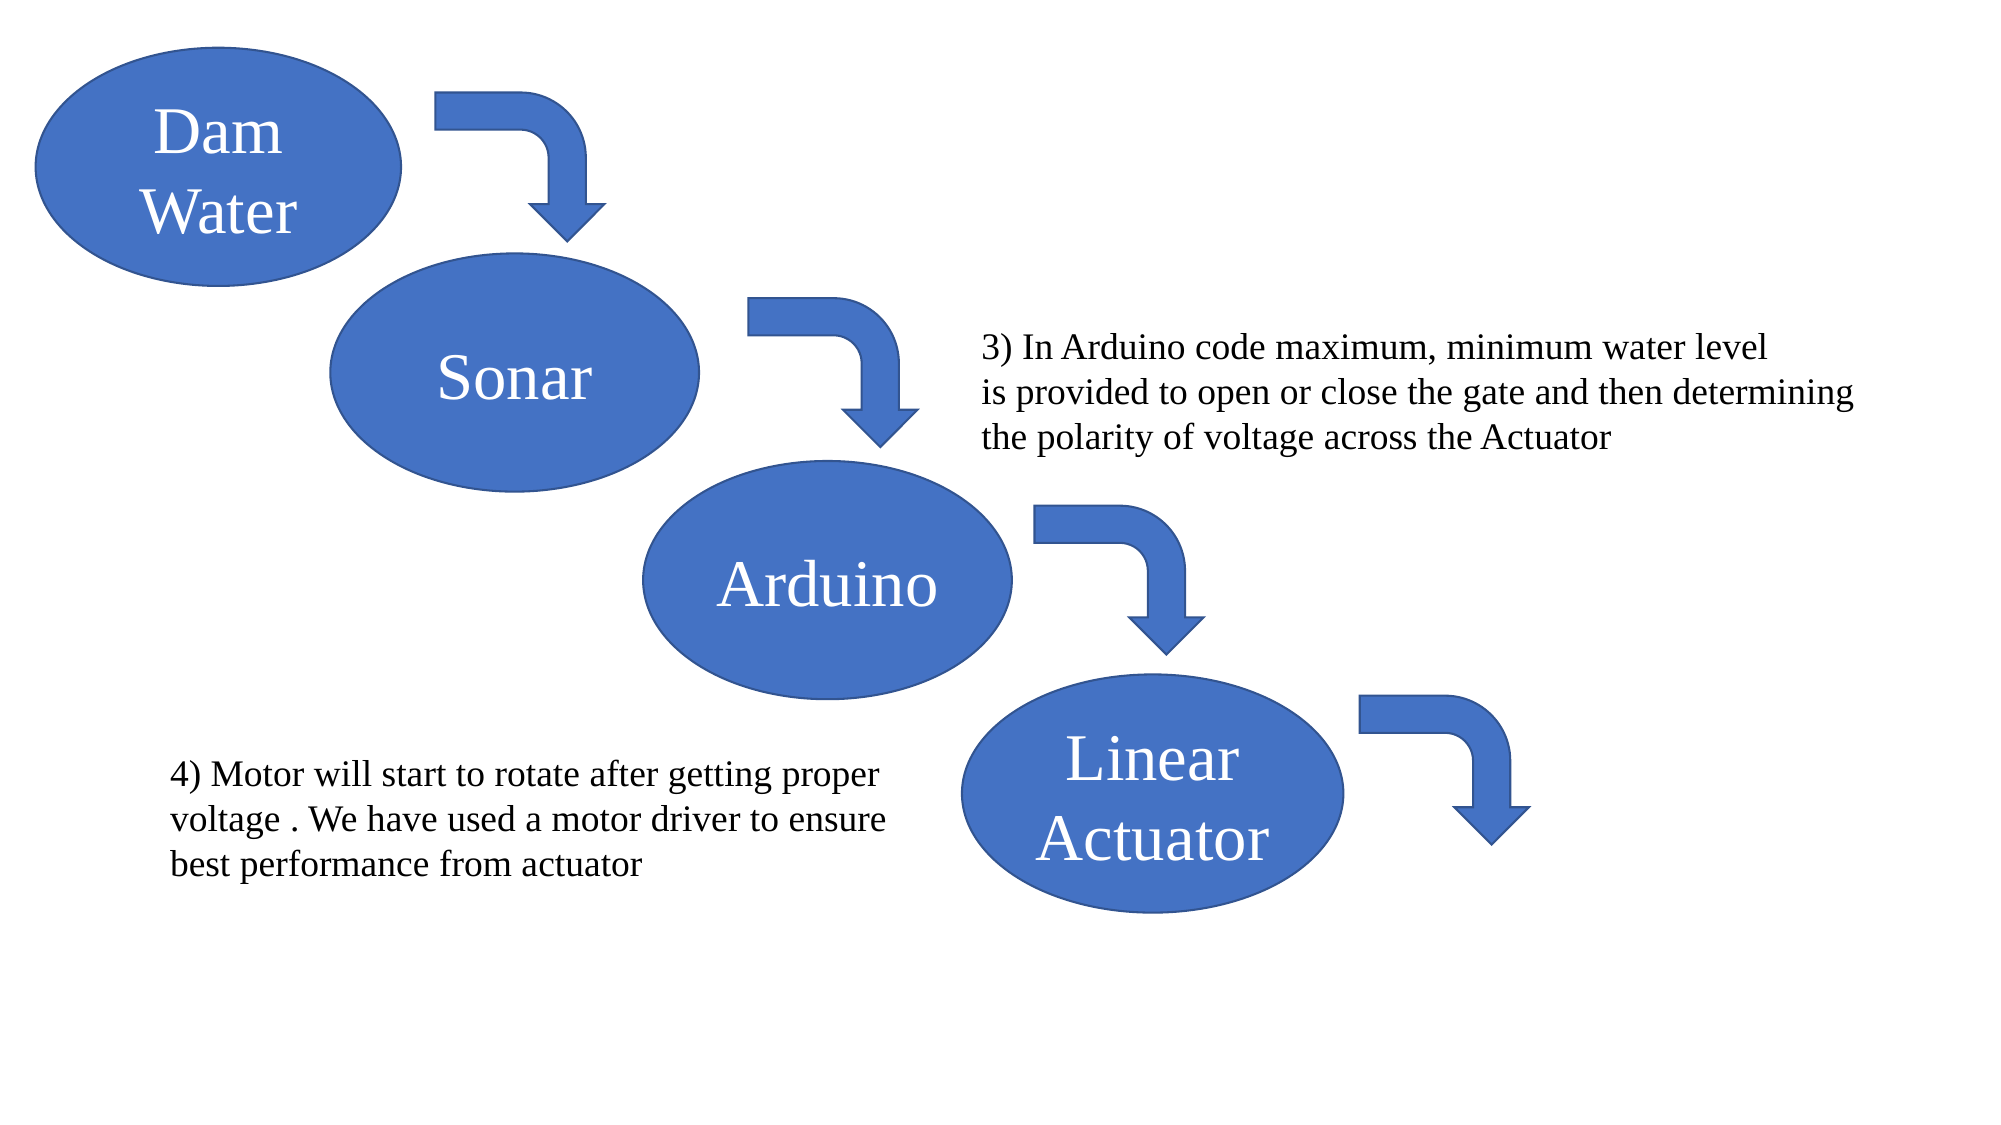

Dam Water

Sonar

3) In Arduino code maximum, minimum water level
is provided to open or close the gate and then determining the polarity of voltage across the Actuator
Arduino

Linear
Actuator

4) Motor will start to rotate after getting proper voltage . We have used a motor driver to ensure
best performance from actuator